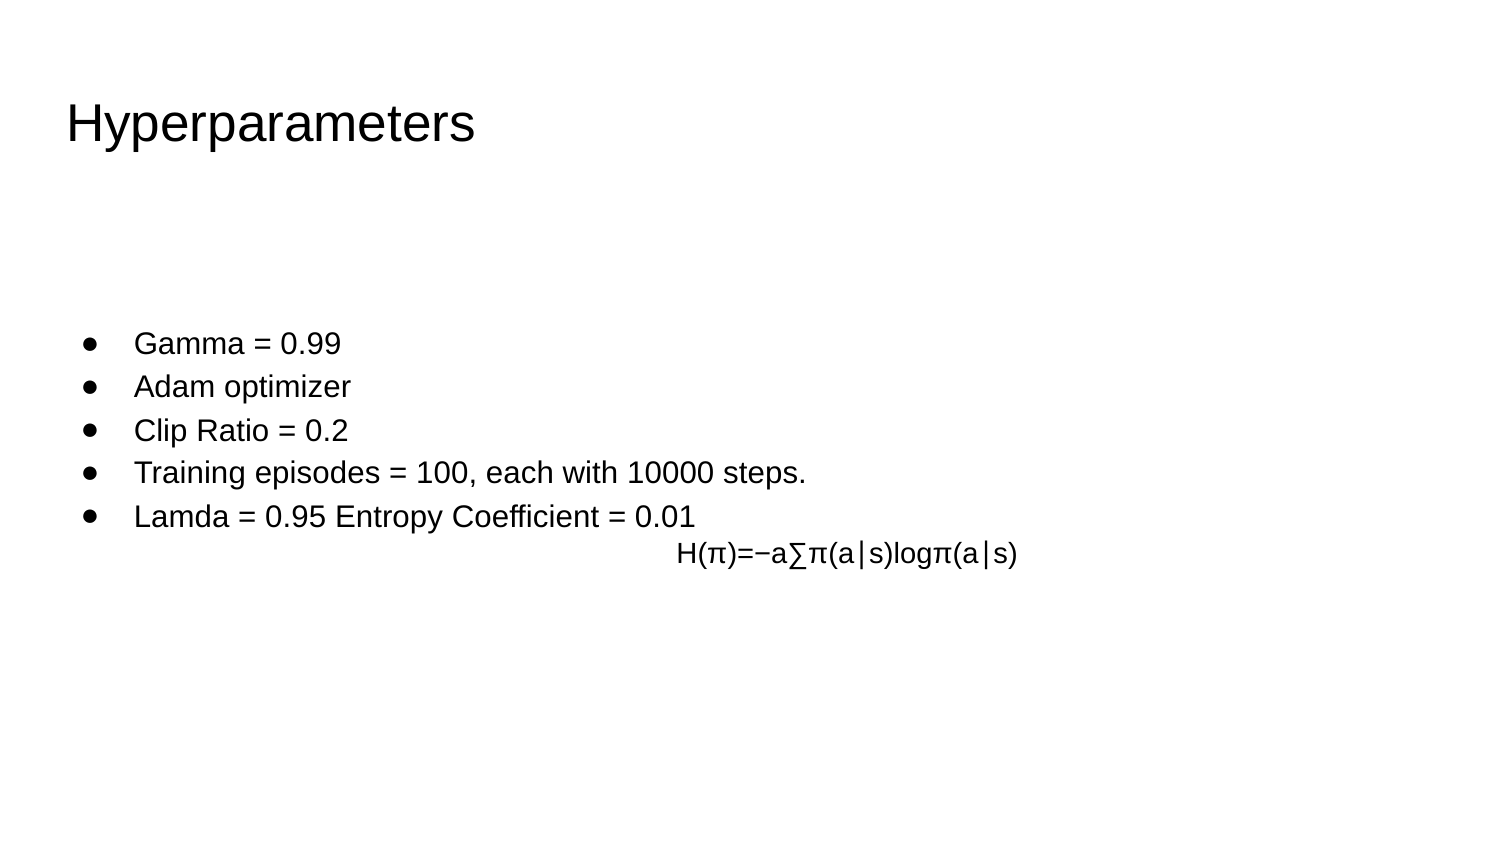

# Hyperparameters
Gamma = 0.99
Adam optimizer
Clip Ratio = 0.2
Training episodes = 100, each with 10000 steps.
Lamda = 0.95 Entropy Coefficient = 0.01
H(π)=−a∑​π(a∣s)logπ(a∣s)